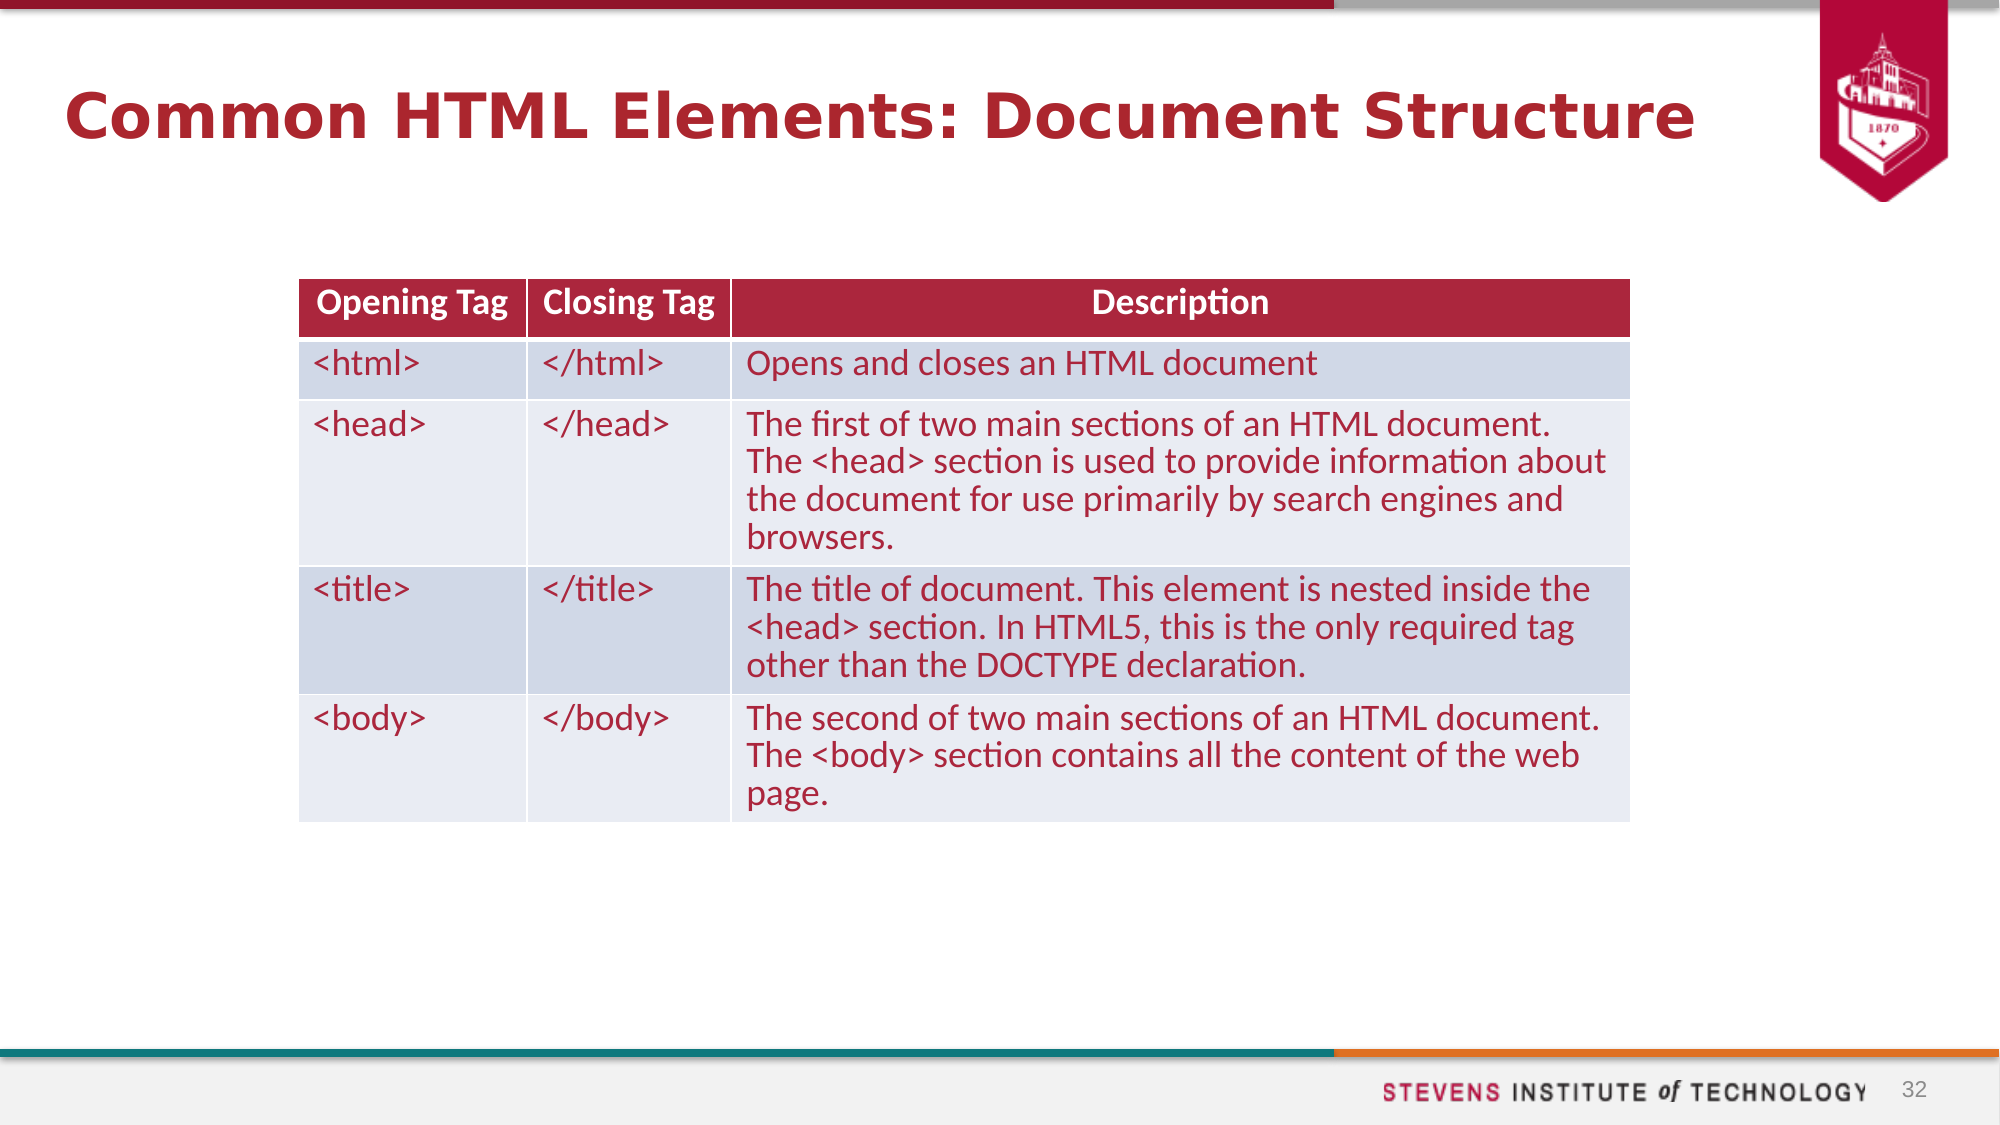

# Common HTML Elements: Document Structure
| Opening Tag | Closing Tag | Description |
| --- | --- | --- |
| <html> | </html> | Opens and closes an HTML document |
| <head> | </head> | The first of two main sections of an HTML document. The <head> section is used to provide information about the document for use primarily by search engines and browsers. |
| <title> | </title> | The title of document. This element is nested inside the <head> section. In HTML5, this is the only required tag other than the DOCTYPE declaration. |
| <body> | </body> | The second of two main sections of an HTML document. The <body> section contains all the content of the web page. |
32